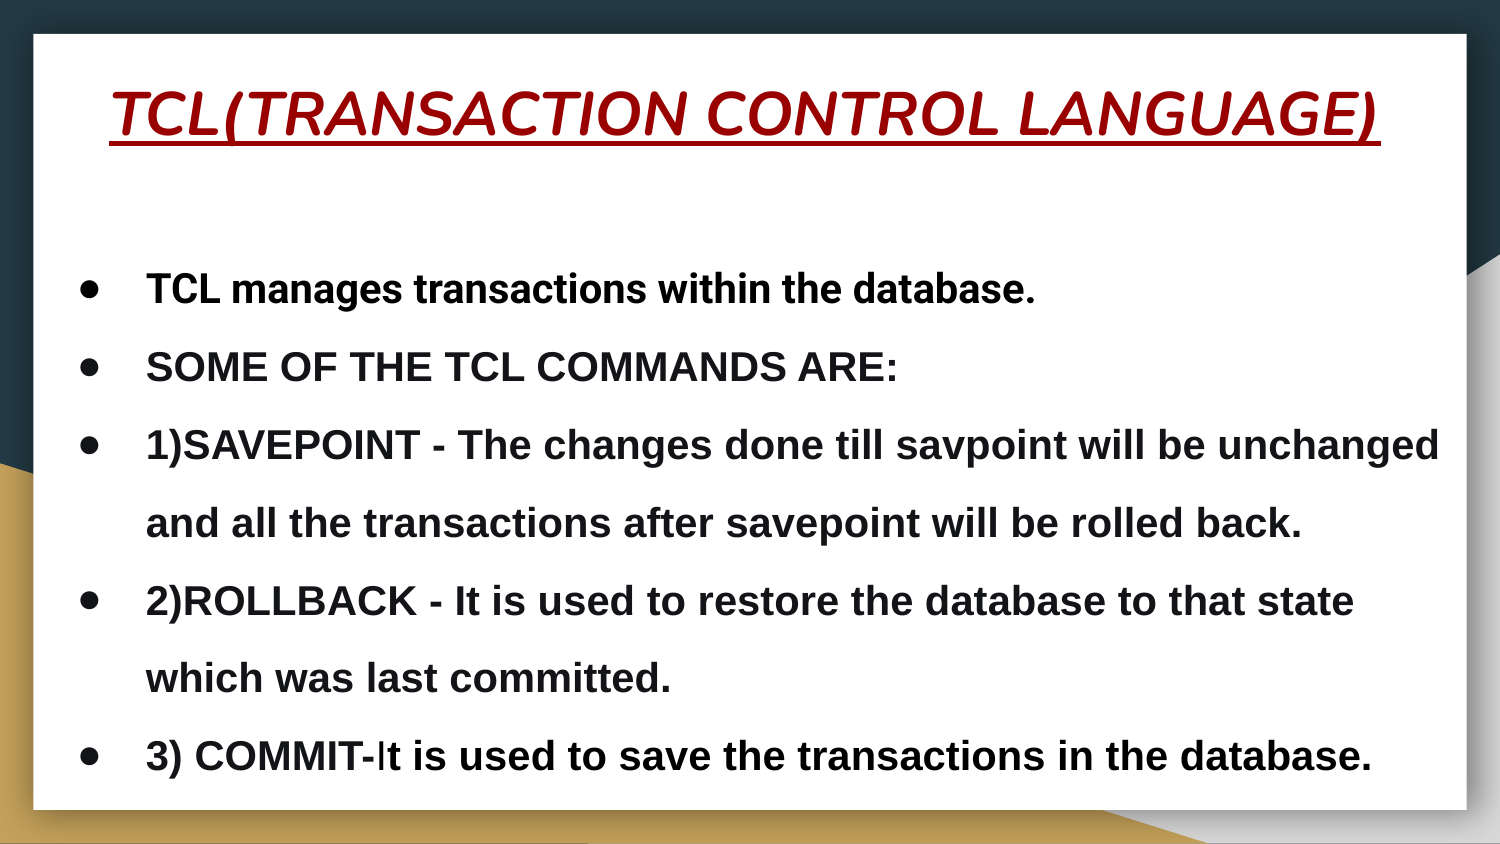

# TCL(TRANSACTION CONTROL LANGUAGE)

TCL manages transactions within the database.
SOME OF THE TCL COMMANDS ARE:
1)SAVEPOINT - The changes done till savpoint will be unchanged and all the transactions after savepoint will be rolled back.
2)ROLLBACK - It is used to restore the database to that state which was last committed.
3) COMMIT-It is used to save the transactions in the database.